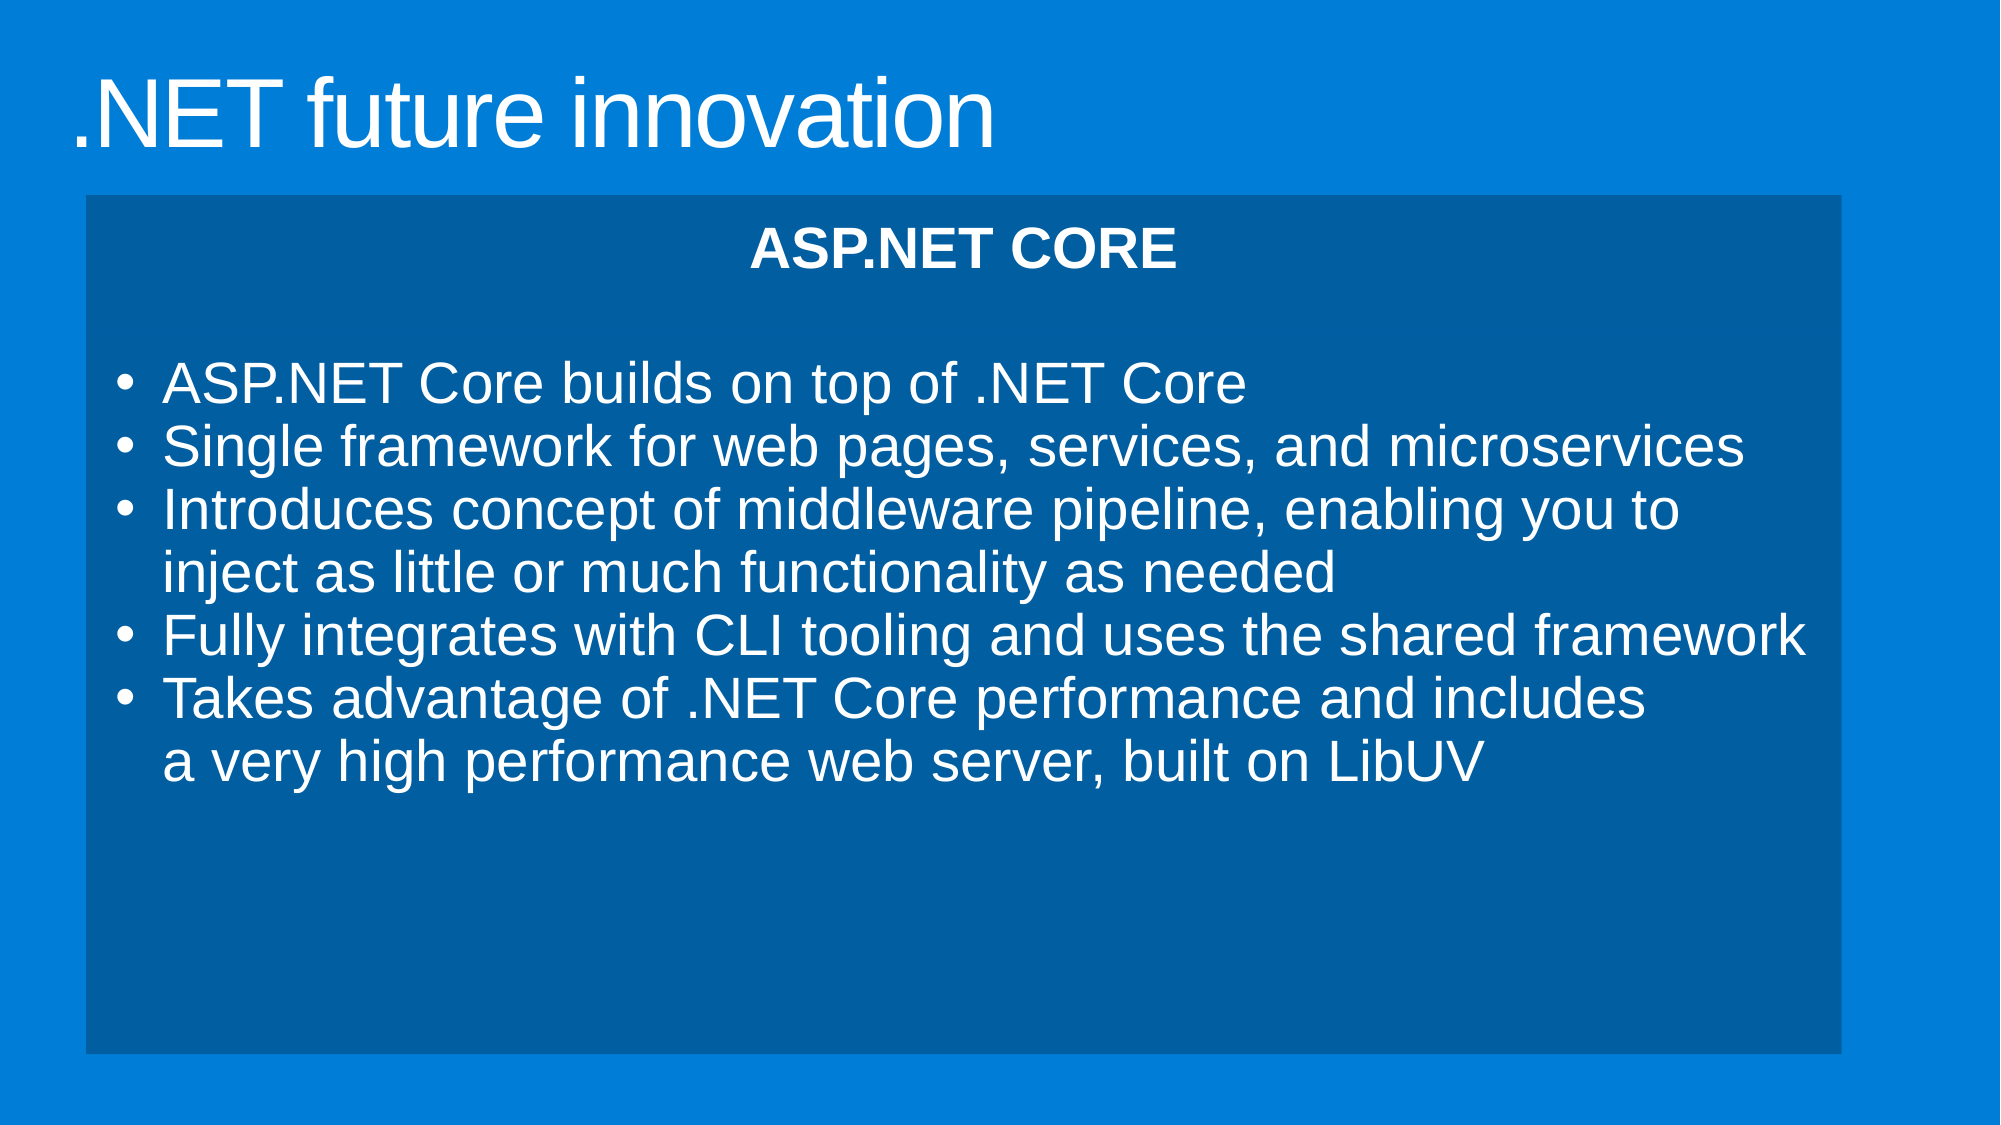

# .NET future innovation
ASP.NET CORE
ASP.NET Core builds on top of .NET Core
Single framework for web pages, services, and microservices
Introduces concept of middleware pipeline, enabling you to inject as little or much functionality as needed
Fully integrates with CLI tooling and uses the shared framework
Takes advantage of .NET Core performance and includes a very high performance web server, built on LibUV